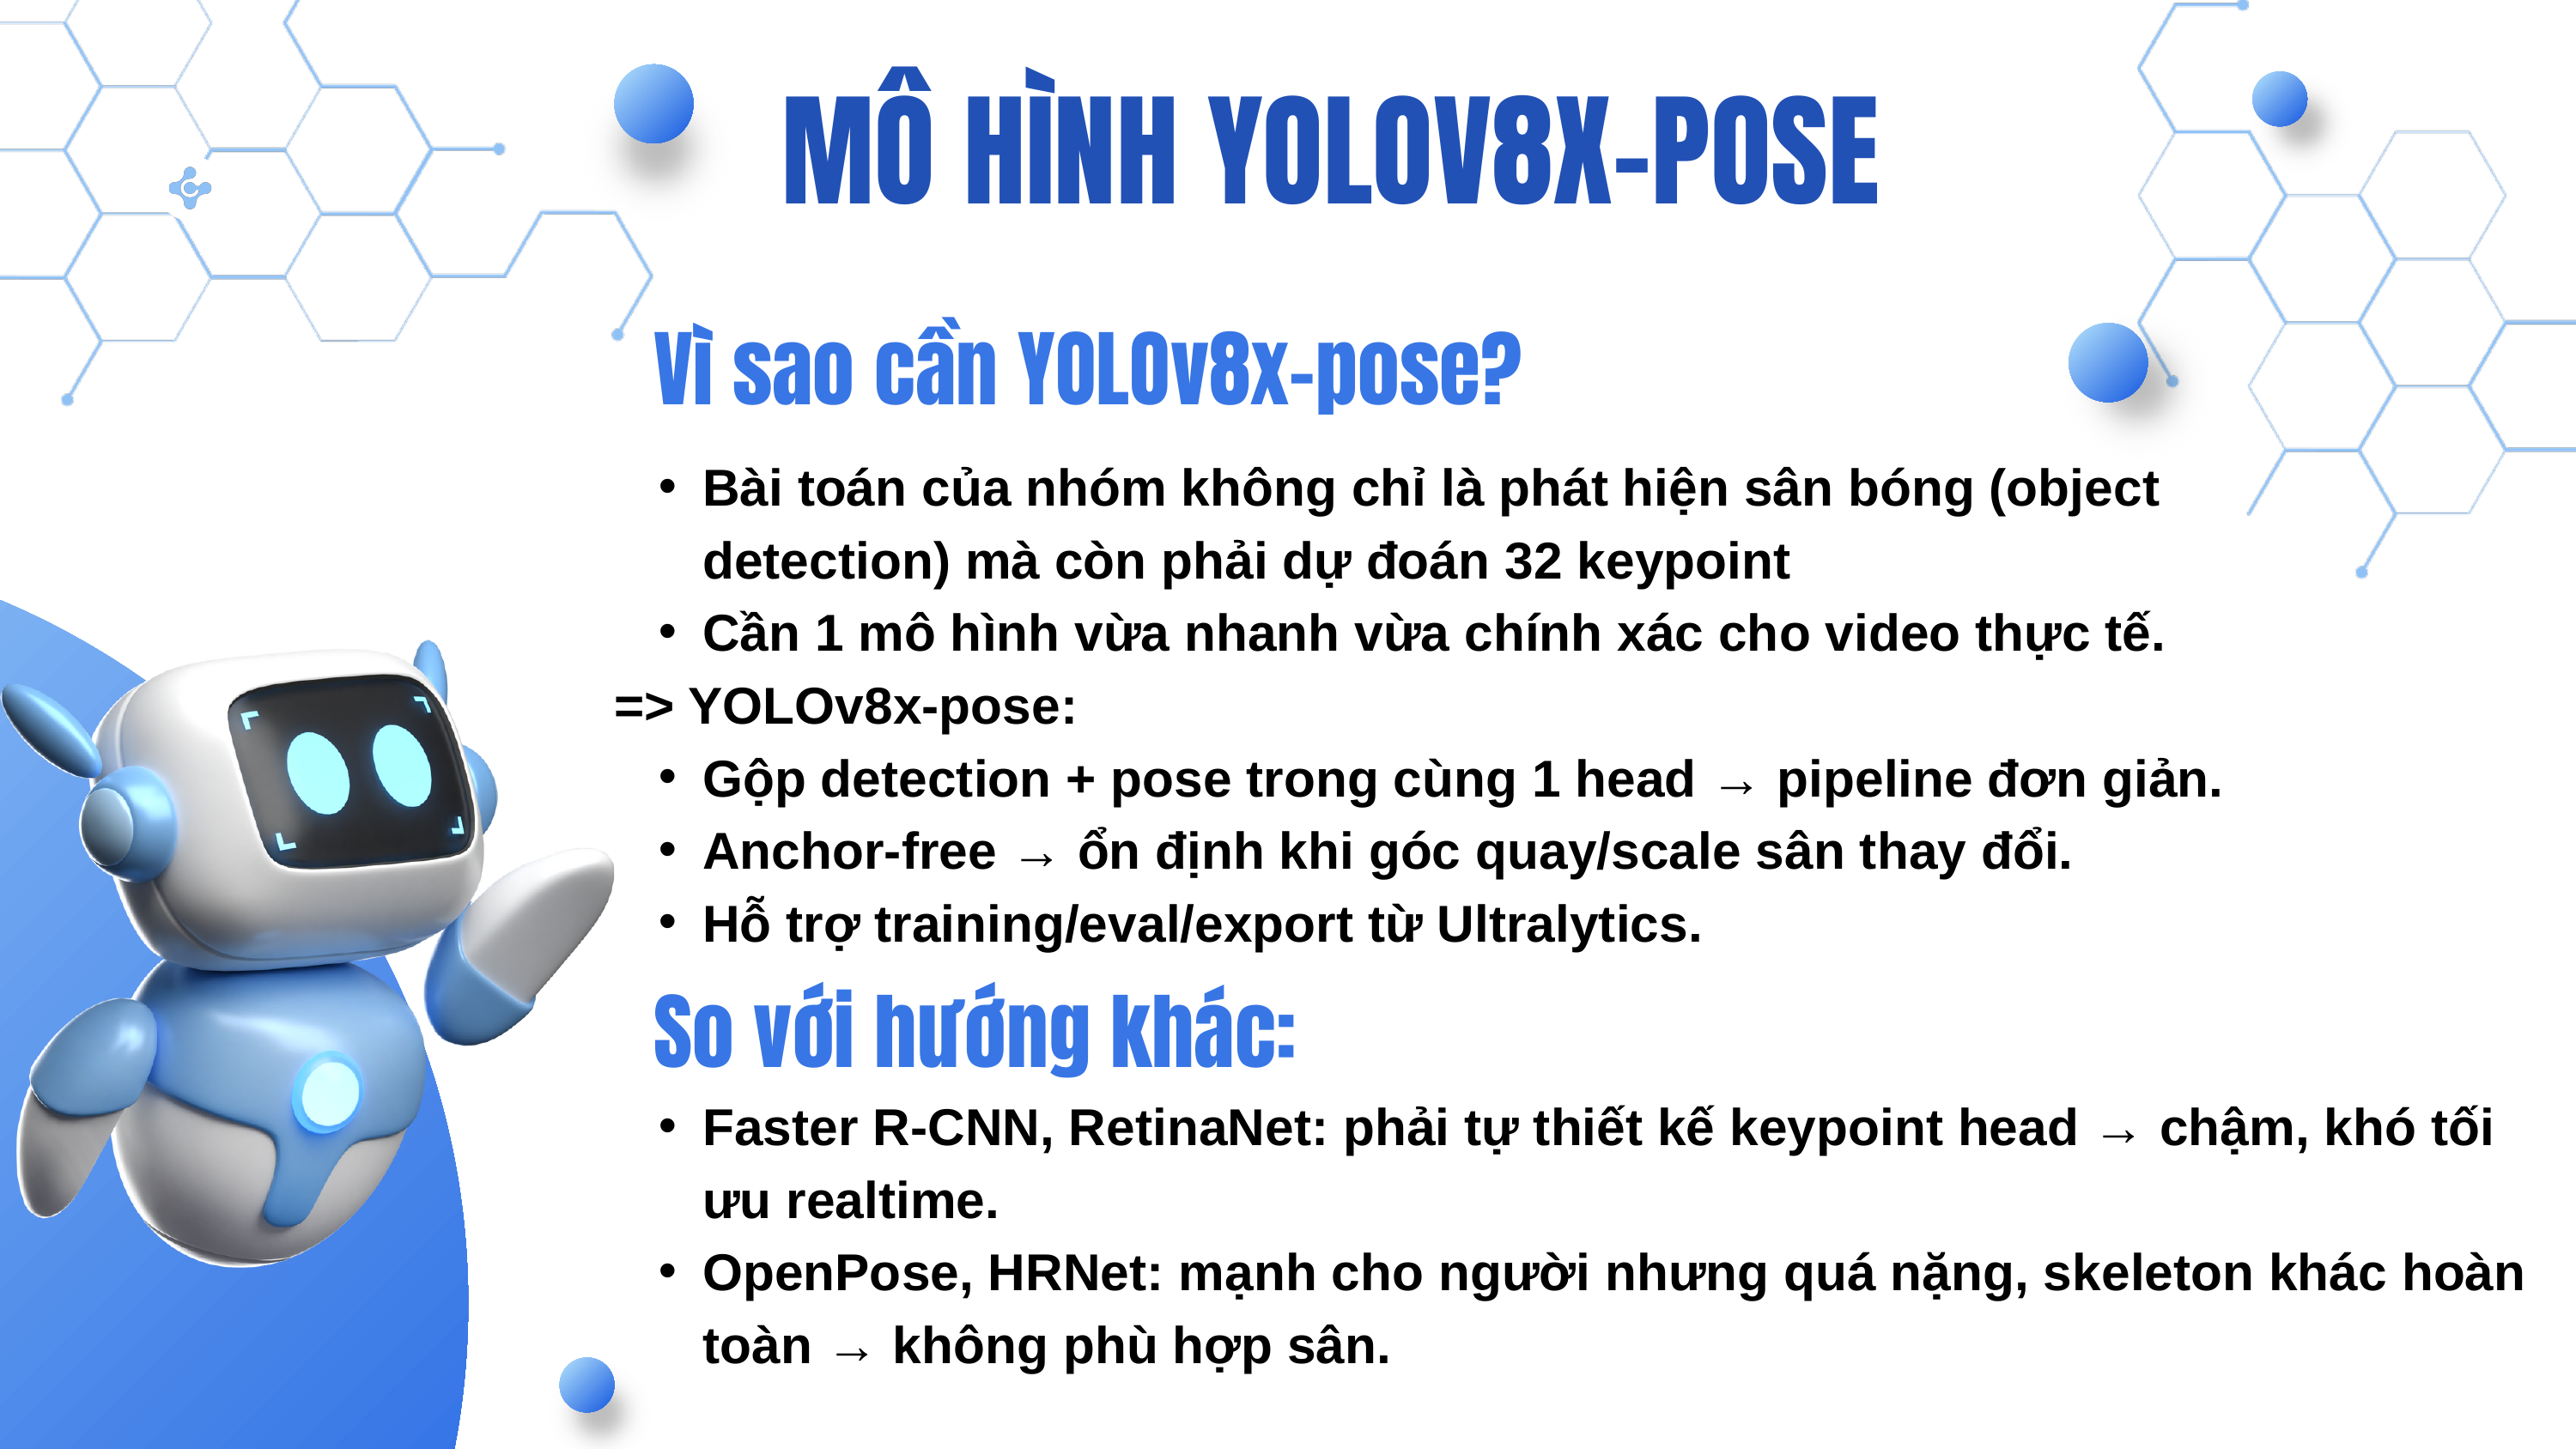

MÔ HÌNH YOLOV8X-POSE

Vì sao cần YOLOv8x-pose?
Bài toán của nhóm không chỉ là phát hiện sân bóng (object detection) mà còn phải dự đoán 32 keypoint
Cần 1 mô hình vừa nhanh vừa chính xác cho video thực tế.
=> YOLOv8x-pose:
Gộp detection + pose trong cùng 1 head → pipeline đơn giản.
Anchor-free → ổn định khi góc quay/scale sân thay đổi.
Hỗ trợ training/eval/export từ Ultralytics.

So với hướng khác:
Faster R-CNN, RetinaNet: phải tự thiết kế keypoint head → chậm, khó tối ưu realtime.
OpenPose, HRNet: mạnh cho người nhưng quá nặng, skeleton khác hoàn toàn → không phù hợp sân.